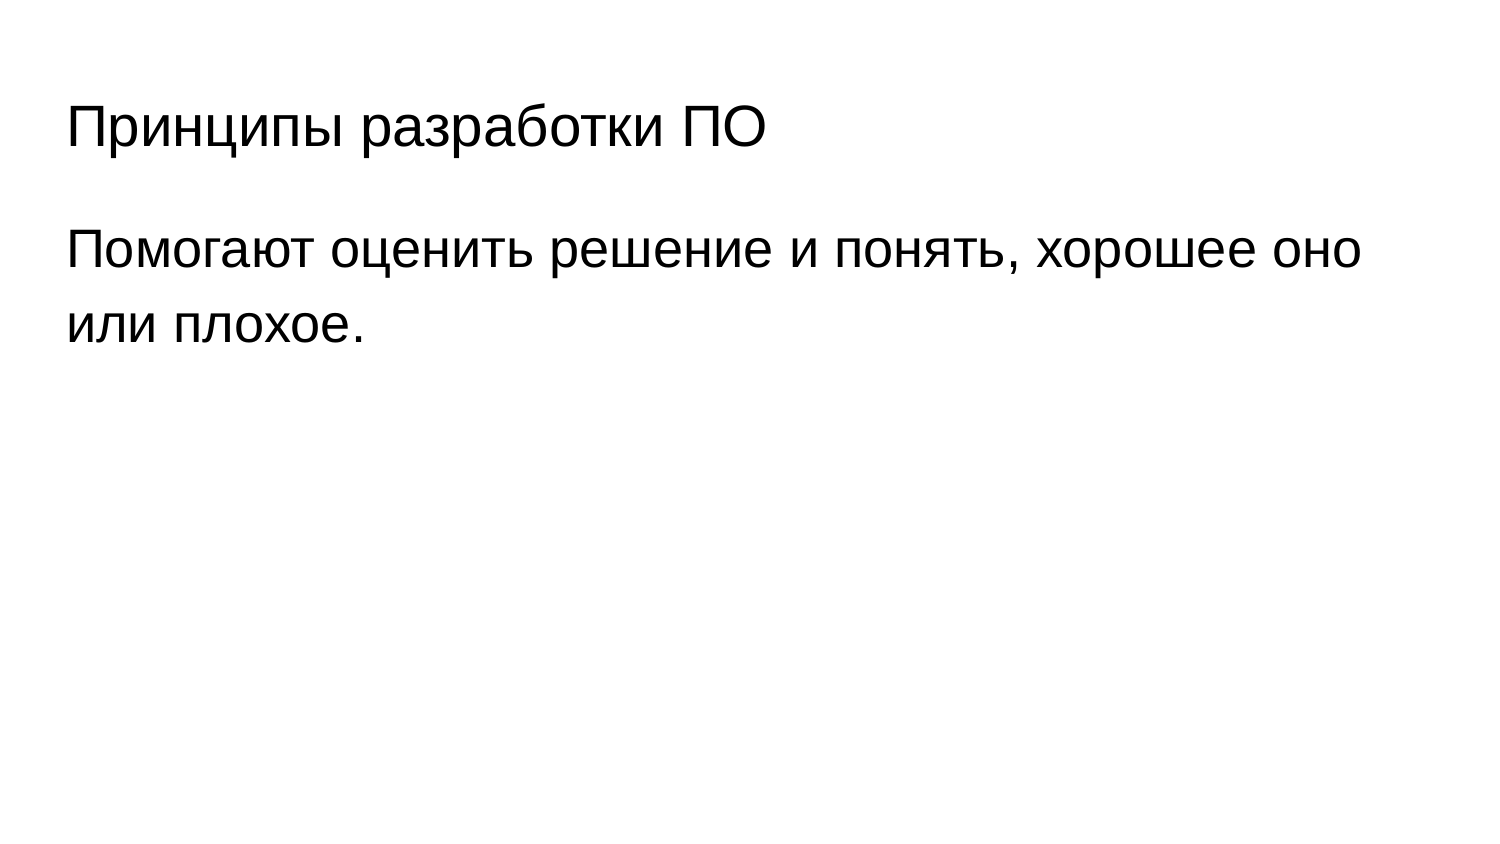

# Принципы разработки ПО
Помогают оценить решение и понять, хорошее оно или плохое.